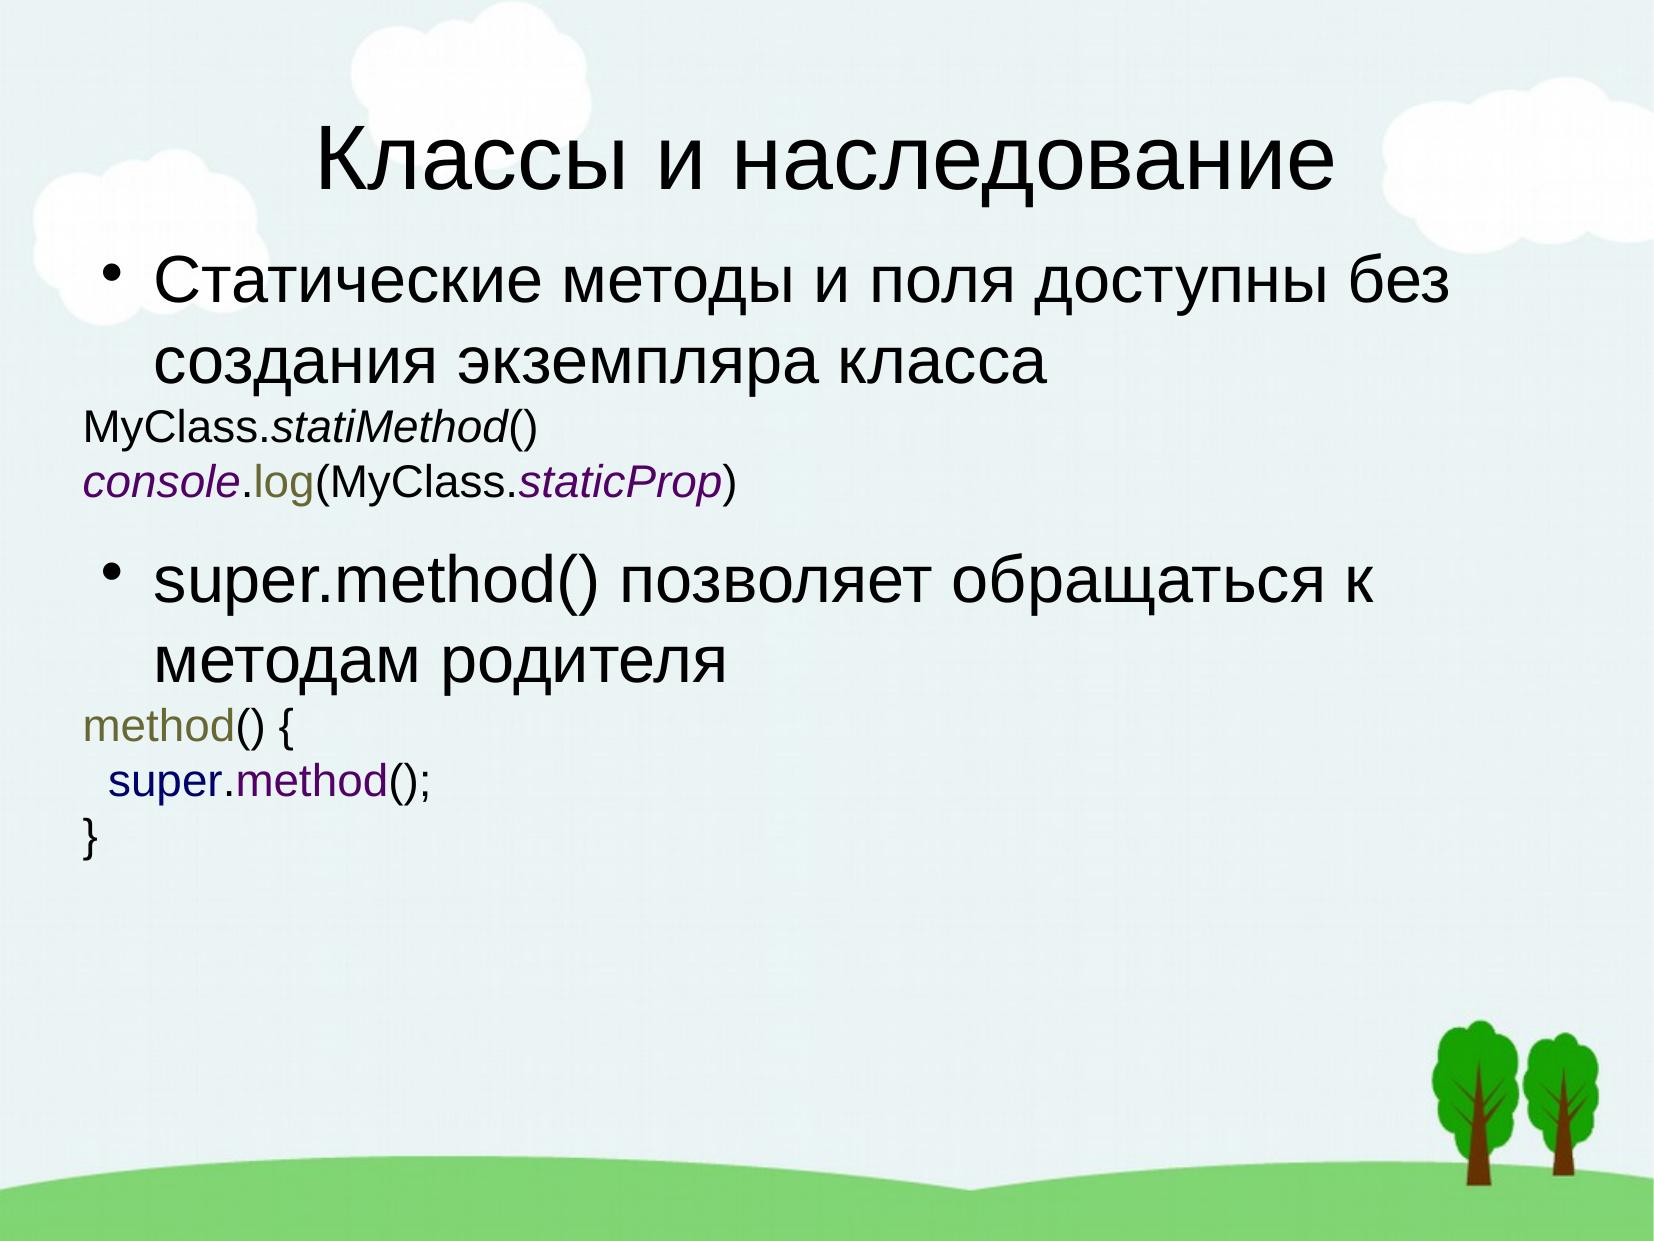

Классы и наследование
Статические методы и поля доступны без создания экземпляра класса
MyClass.statiMethod()
console.log(MyClass.staticProp)
super.method() позволяет обращаться к методам родителя
method() {
  super.method();
}